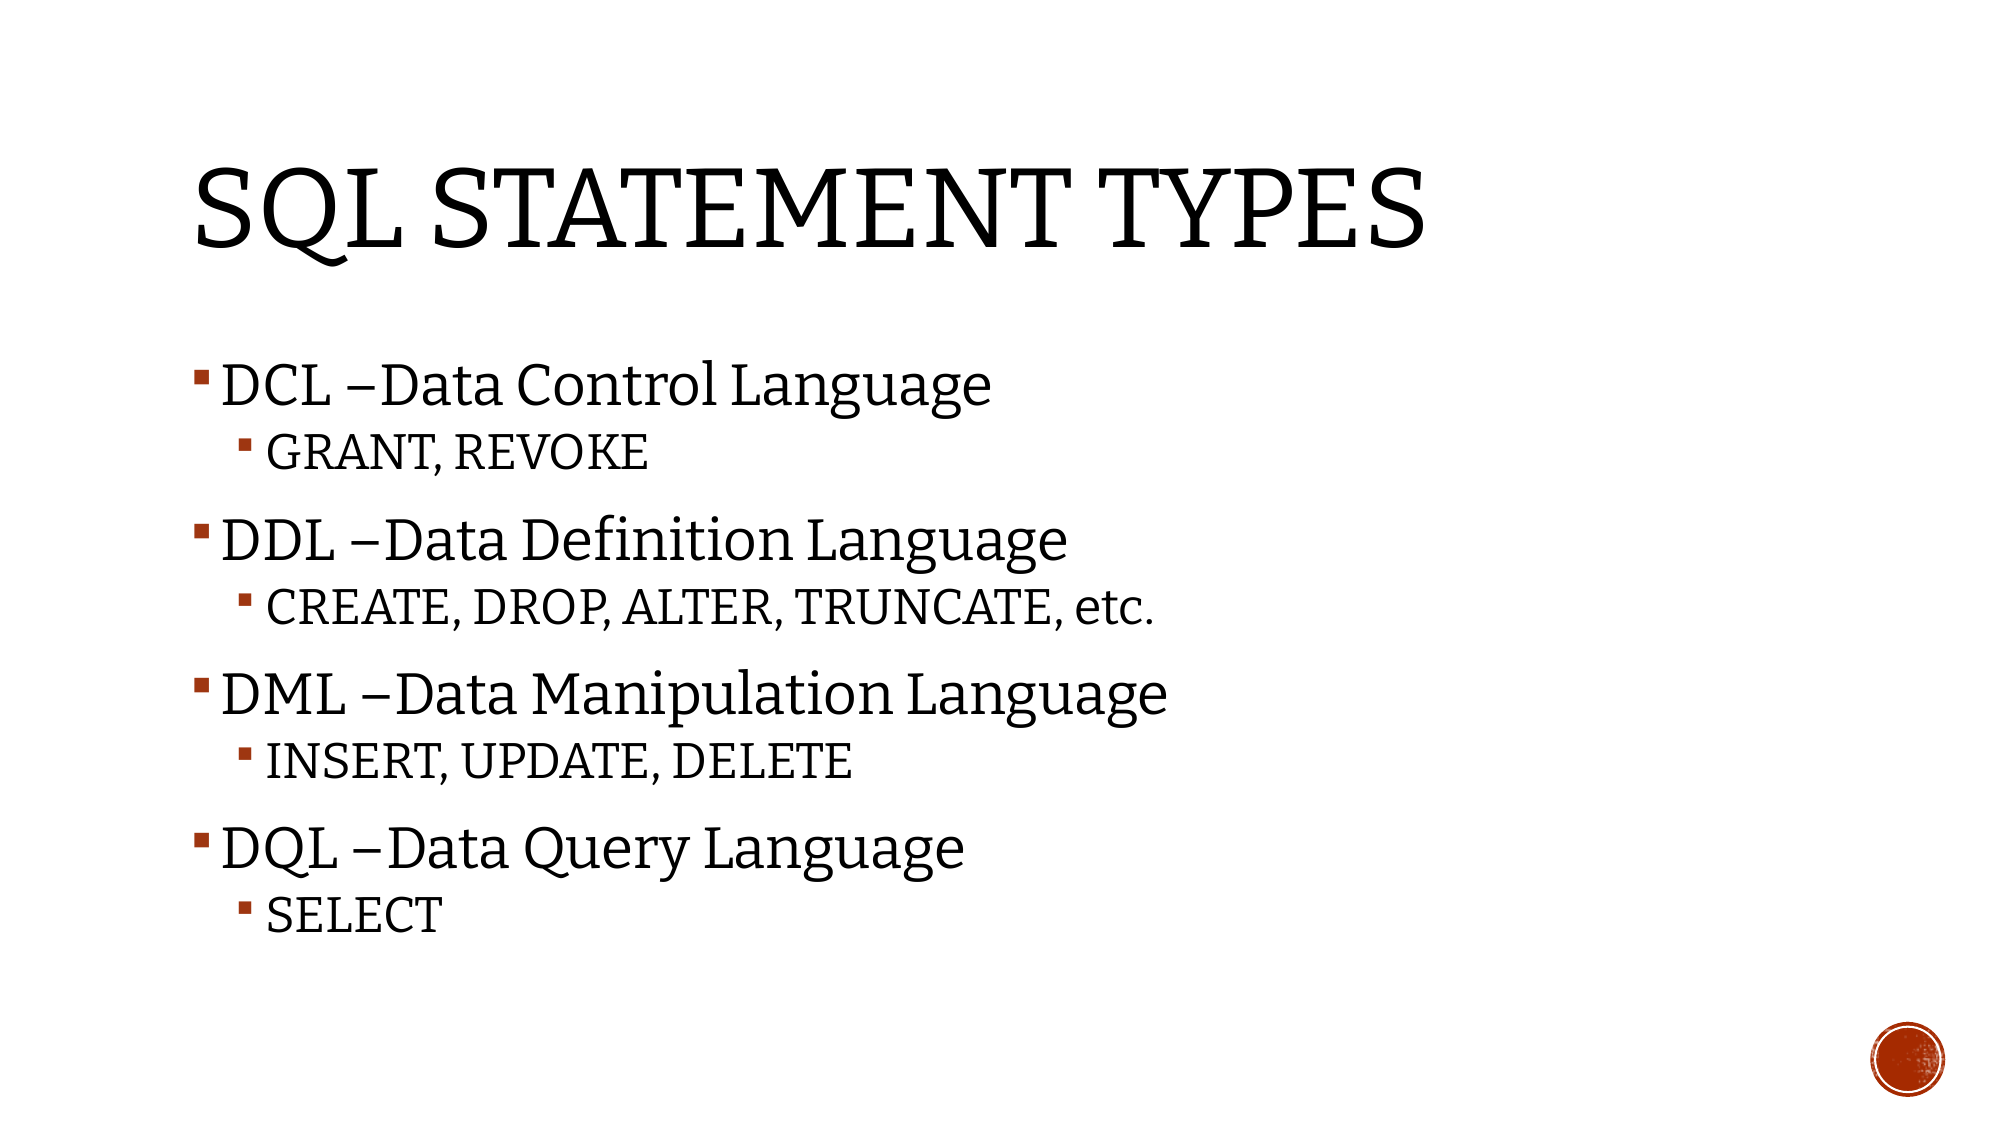

# SQL Statement Types
DCL –Data Control Language
GRANT, REVOKE
DDL –Data Definition Language
CREATE, DROP, ALTER, TRUNCATE, etc.
DML –Data Manipulation Language
INSERT, UPDATE, DELETE
DQL –Data Query Language
SELECT